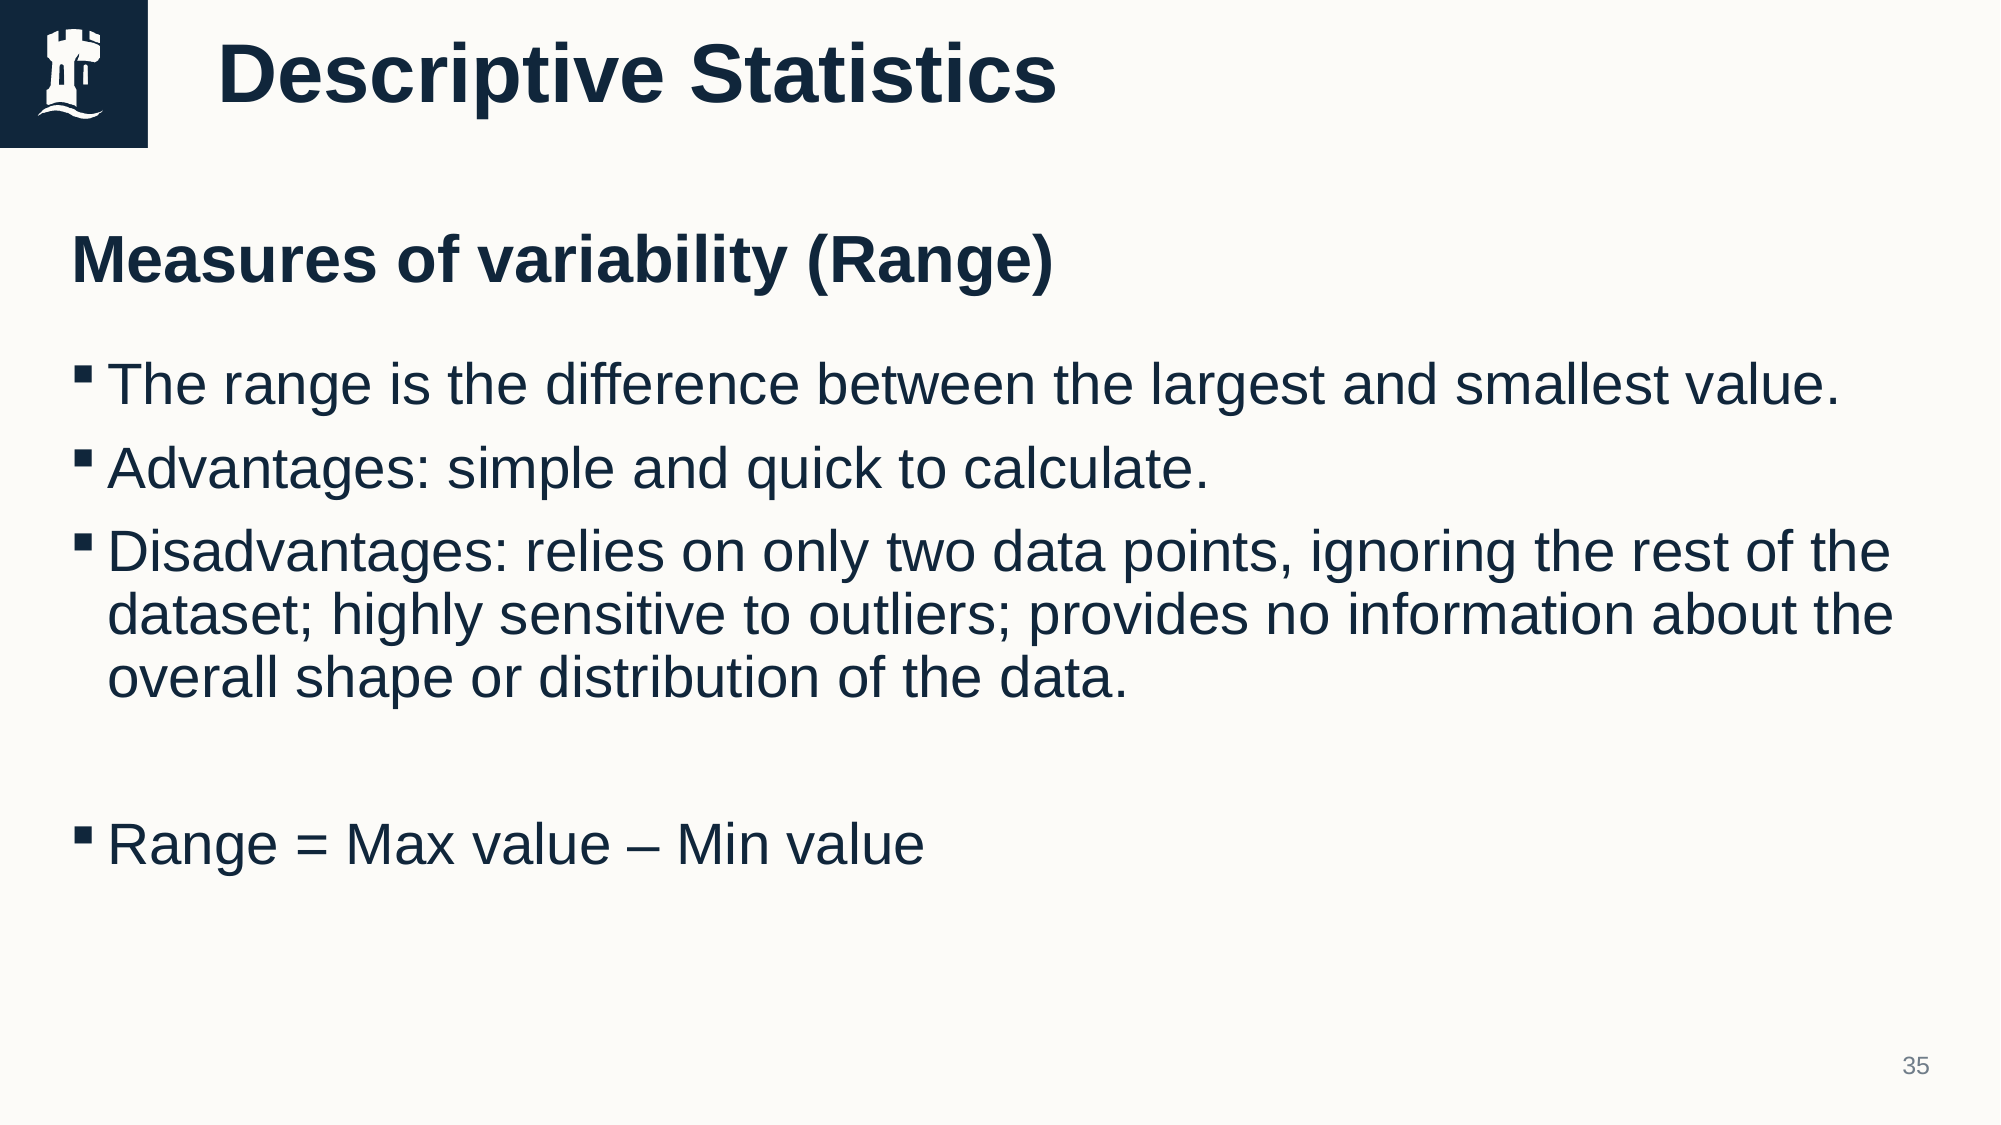

# Descriptive Statistics
Measures of variability (Range)
The range is the difference between the largest and smallest value.
Advantages: simple and quick to calculate.
Disadvantages: relies on only two data points, ignoring the rest of the dataset; highly sensitive to outliers; provides no information about the overall shape or distribution of the data.

Range = Max value – Min value
35